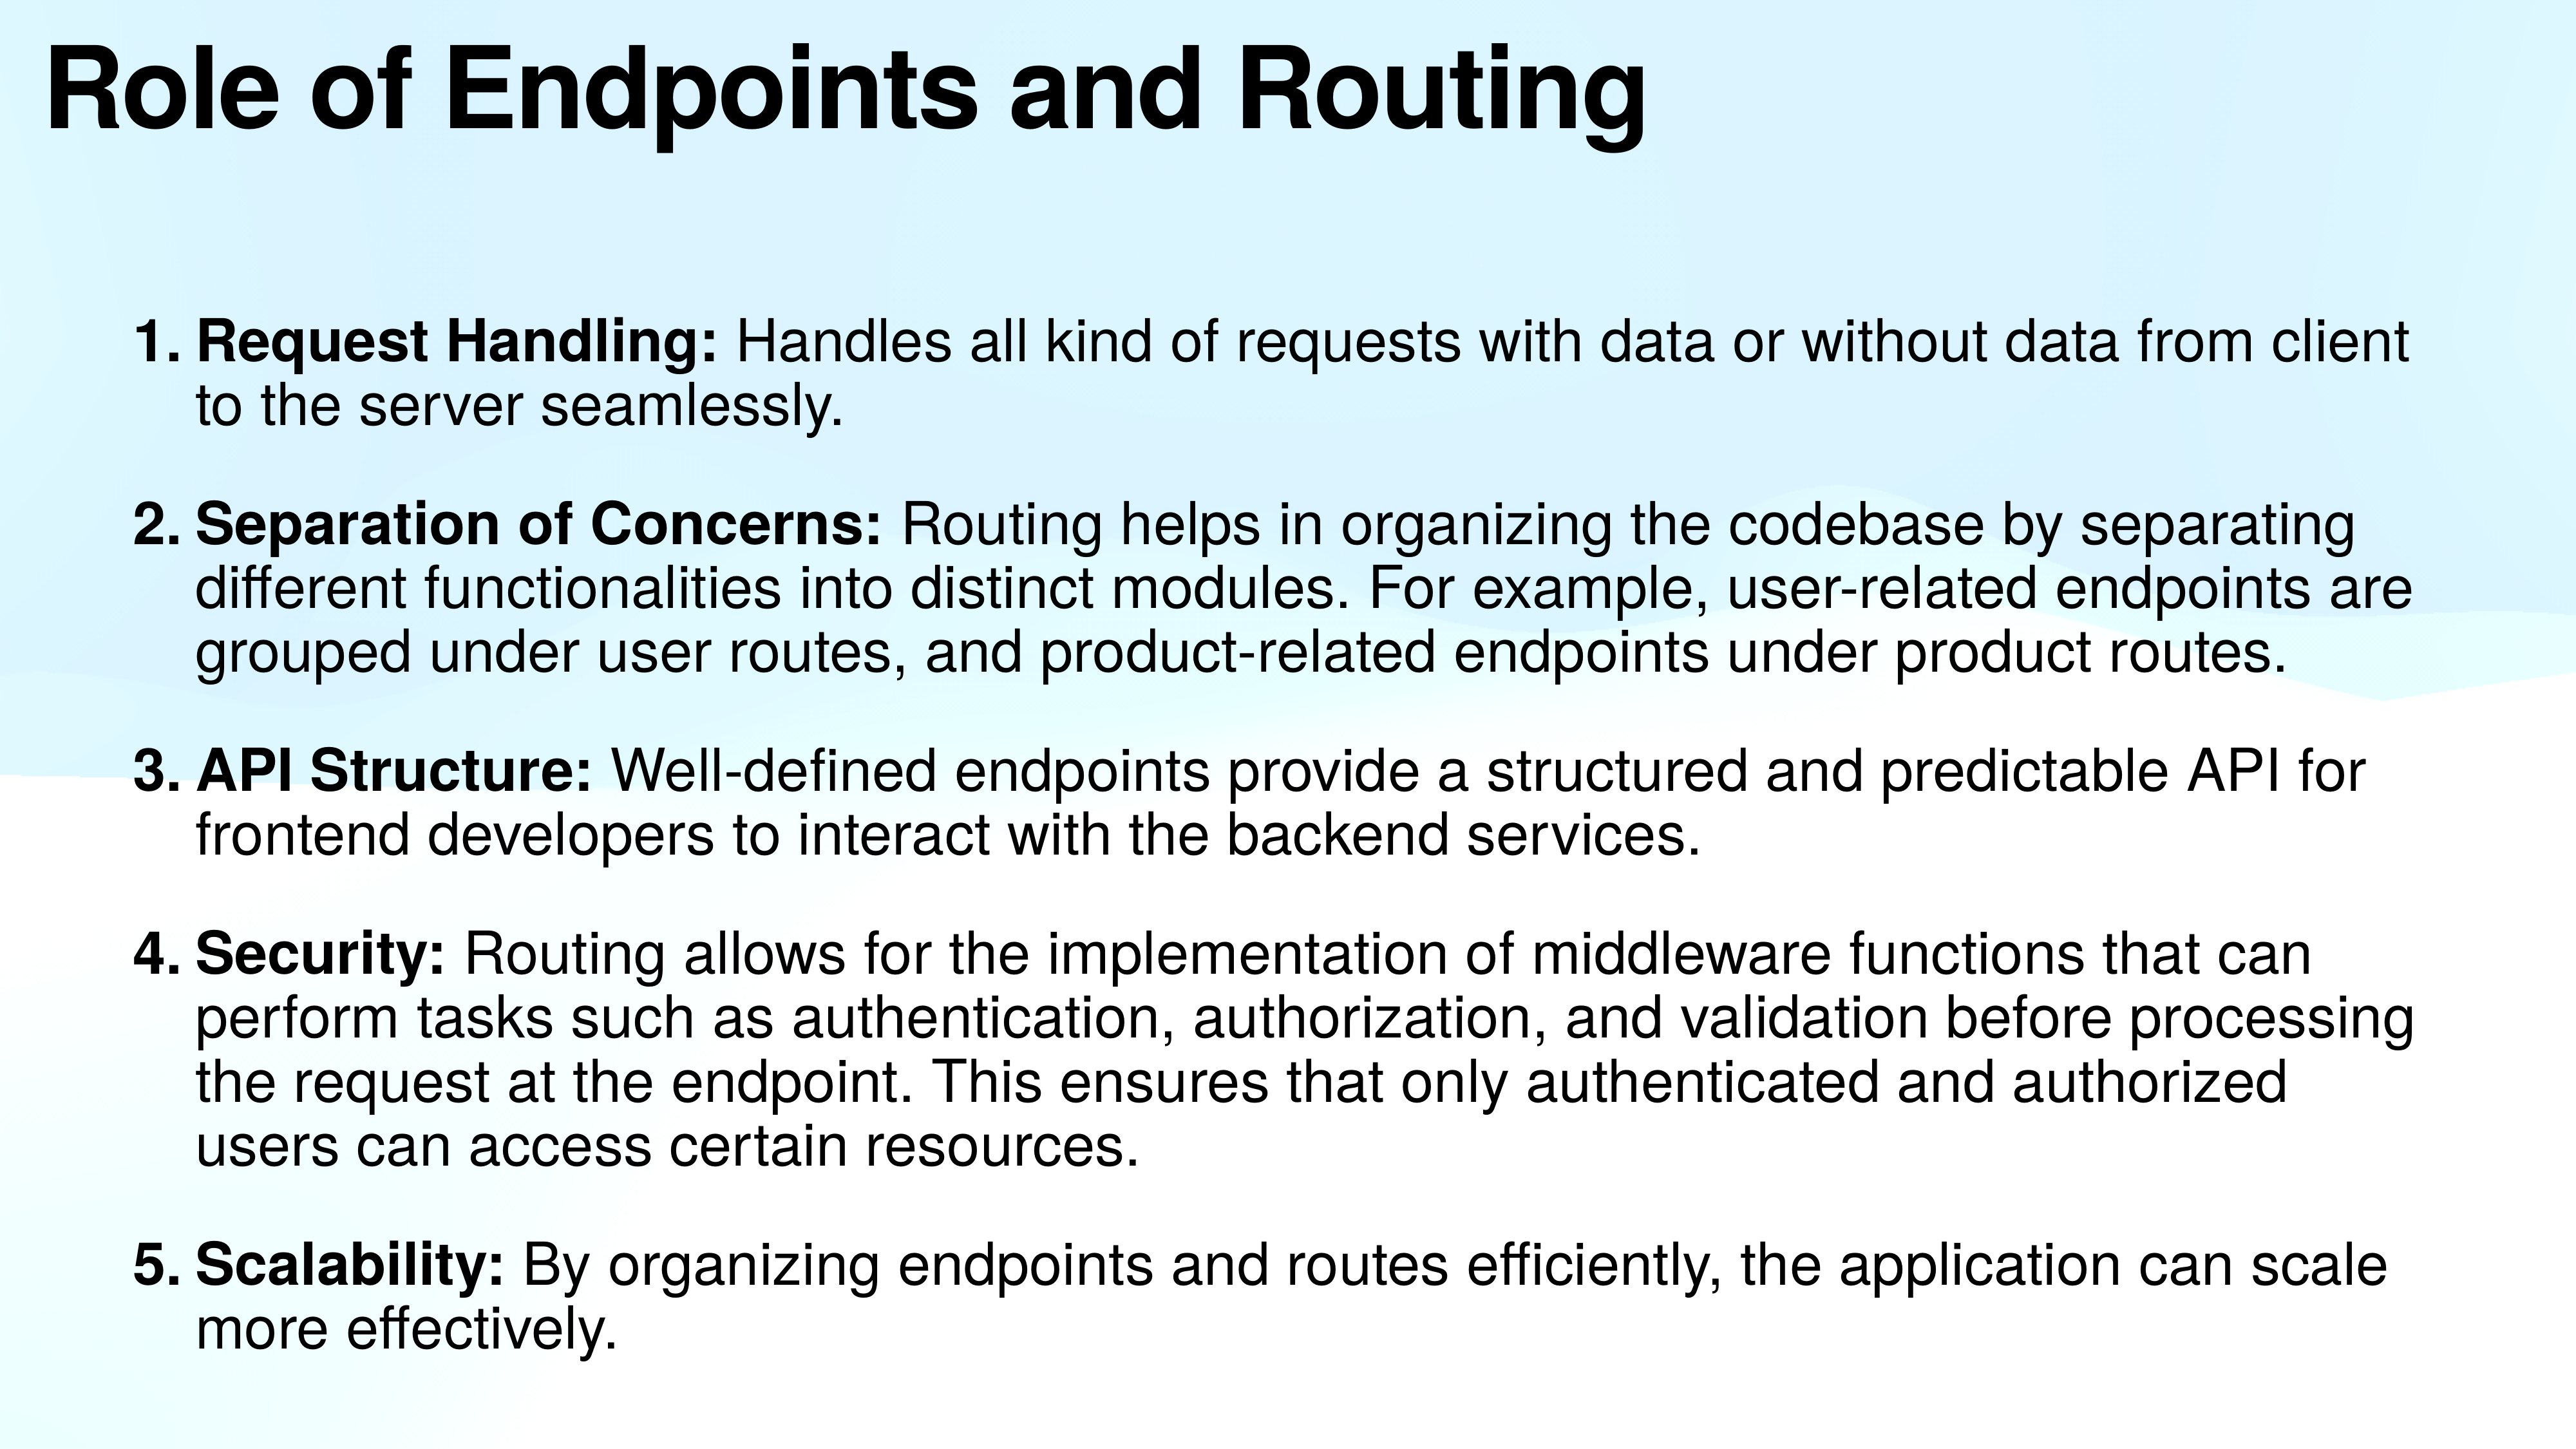

# Role of Endpoints and Routing
Request Handling: Handles all kind of requests with data or without data from client to the server seamlessly.
Separation of Concerns: Routing helps in organizing the codebase by separating different functionalities into distinct modules. For example, user-related endpoints are grouped under user routes, and product-related endpoints under product routes.
API Structure: Well-defined endpoints provide a structured and predictable API for frontend developers to interact with the backend services.
Security: Routing allows for the implementation of middleware functions that can perform tasks such as authentication, authorization, and validation before processing the request at the endpoint. This ensures that only authenticated and authorized users can access certain resources.
Scalability: By organizing endpoints and routes efficiently, the application can scale more effectively.